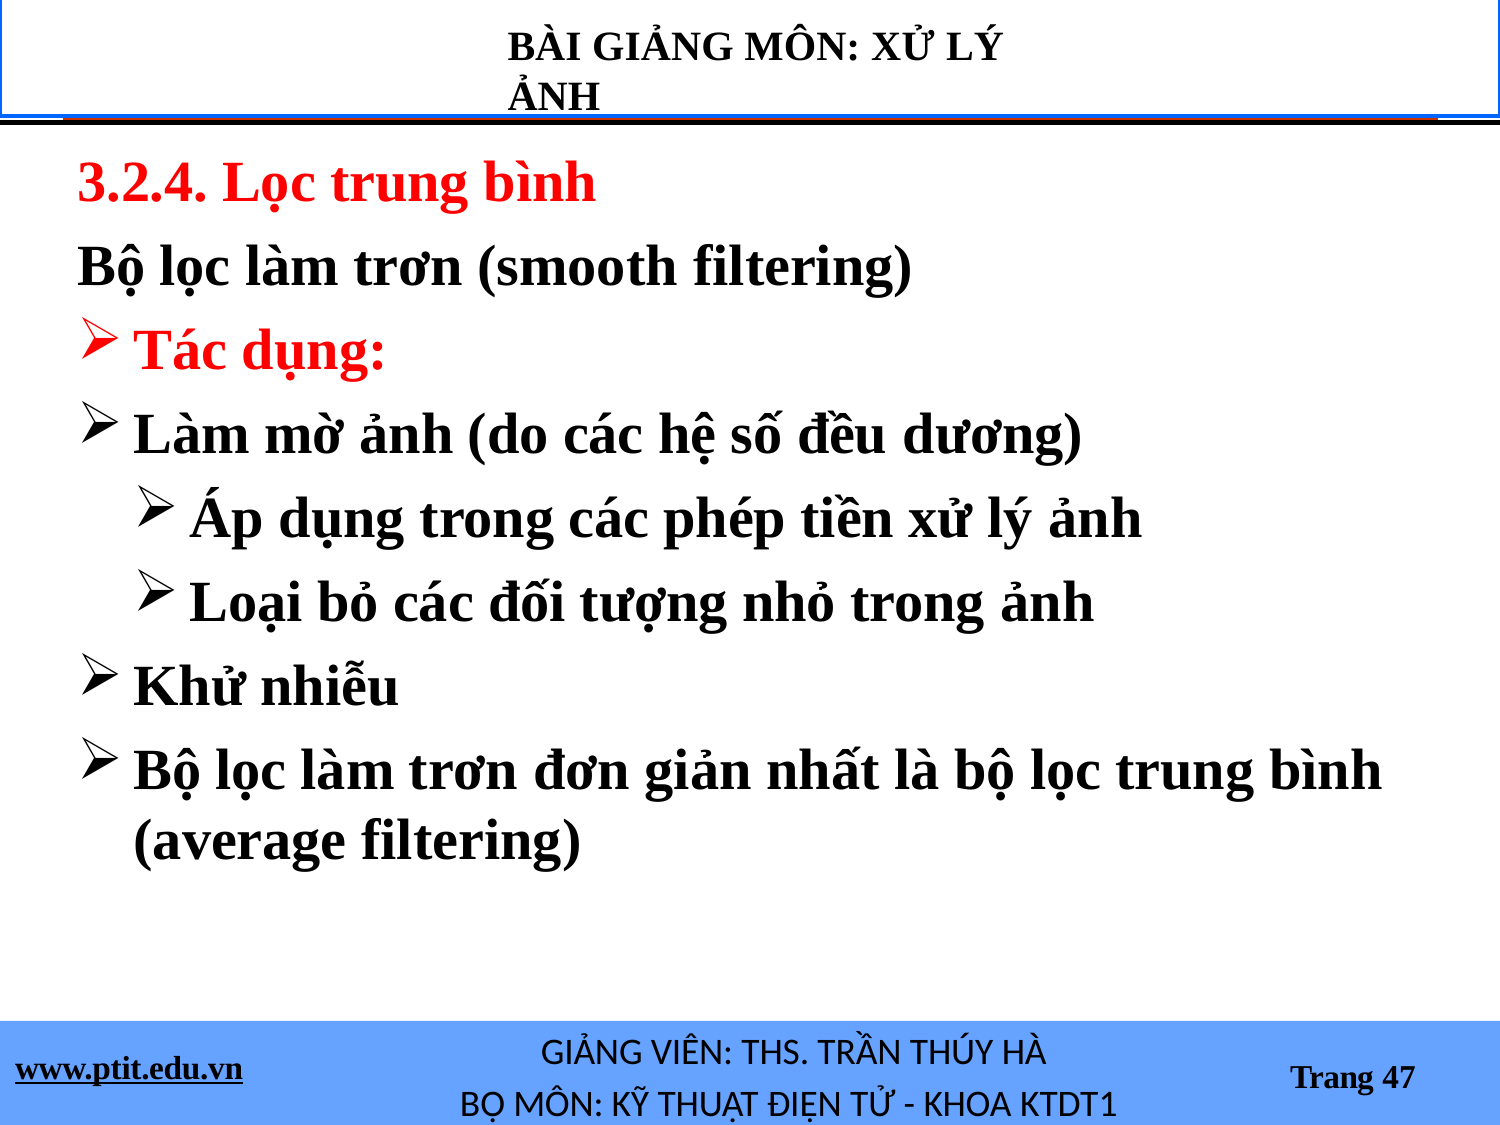

BÀI GIẢNG MÔN: XỬ LÝ ẢNH
# 3.2.4. Lọc trung bình
Bộ lọc làm trơn (smooth filtering)
Tác dụng:
Làm mờ ảnh (do các hệ số đều dương)
Áp dụng trong các phép tiền xử lý ảnh
Loại bỏ các đối tượng nhỏ trong ảnh
Khử nhiễu
Bộ lọc làm trơn đơn giản nhất là bộ lọc trung bình  (average filtering)

GIẢNG VIÊN: THS. TRẦN THÚY HÀ
BỘ MÔN: KỸ THUẬT ĐIỆN TỬ - KHOA KTDT1
www.ptit.edu.vn
Trang 47